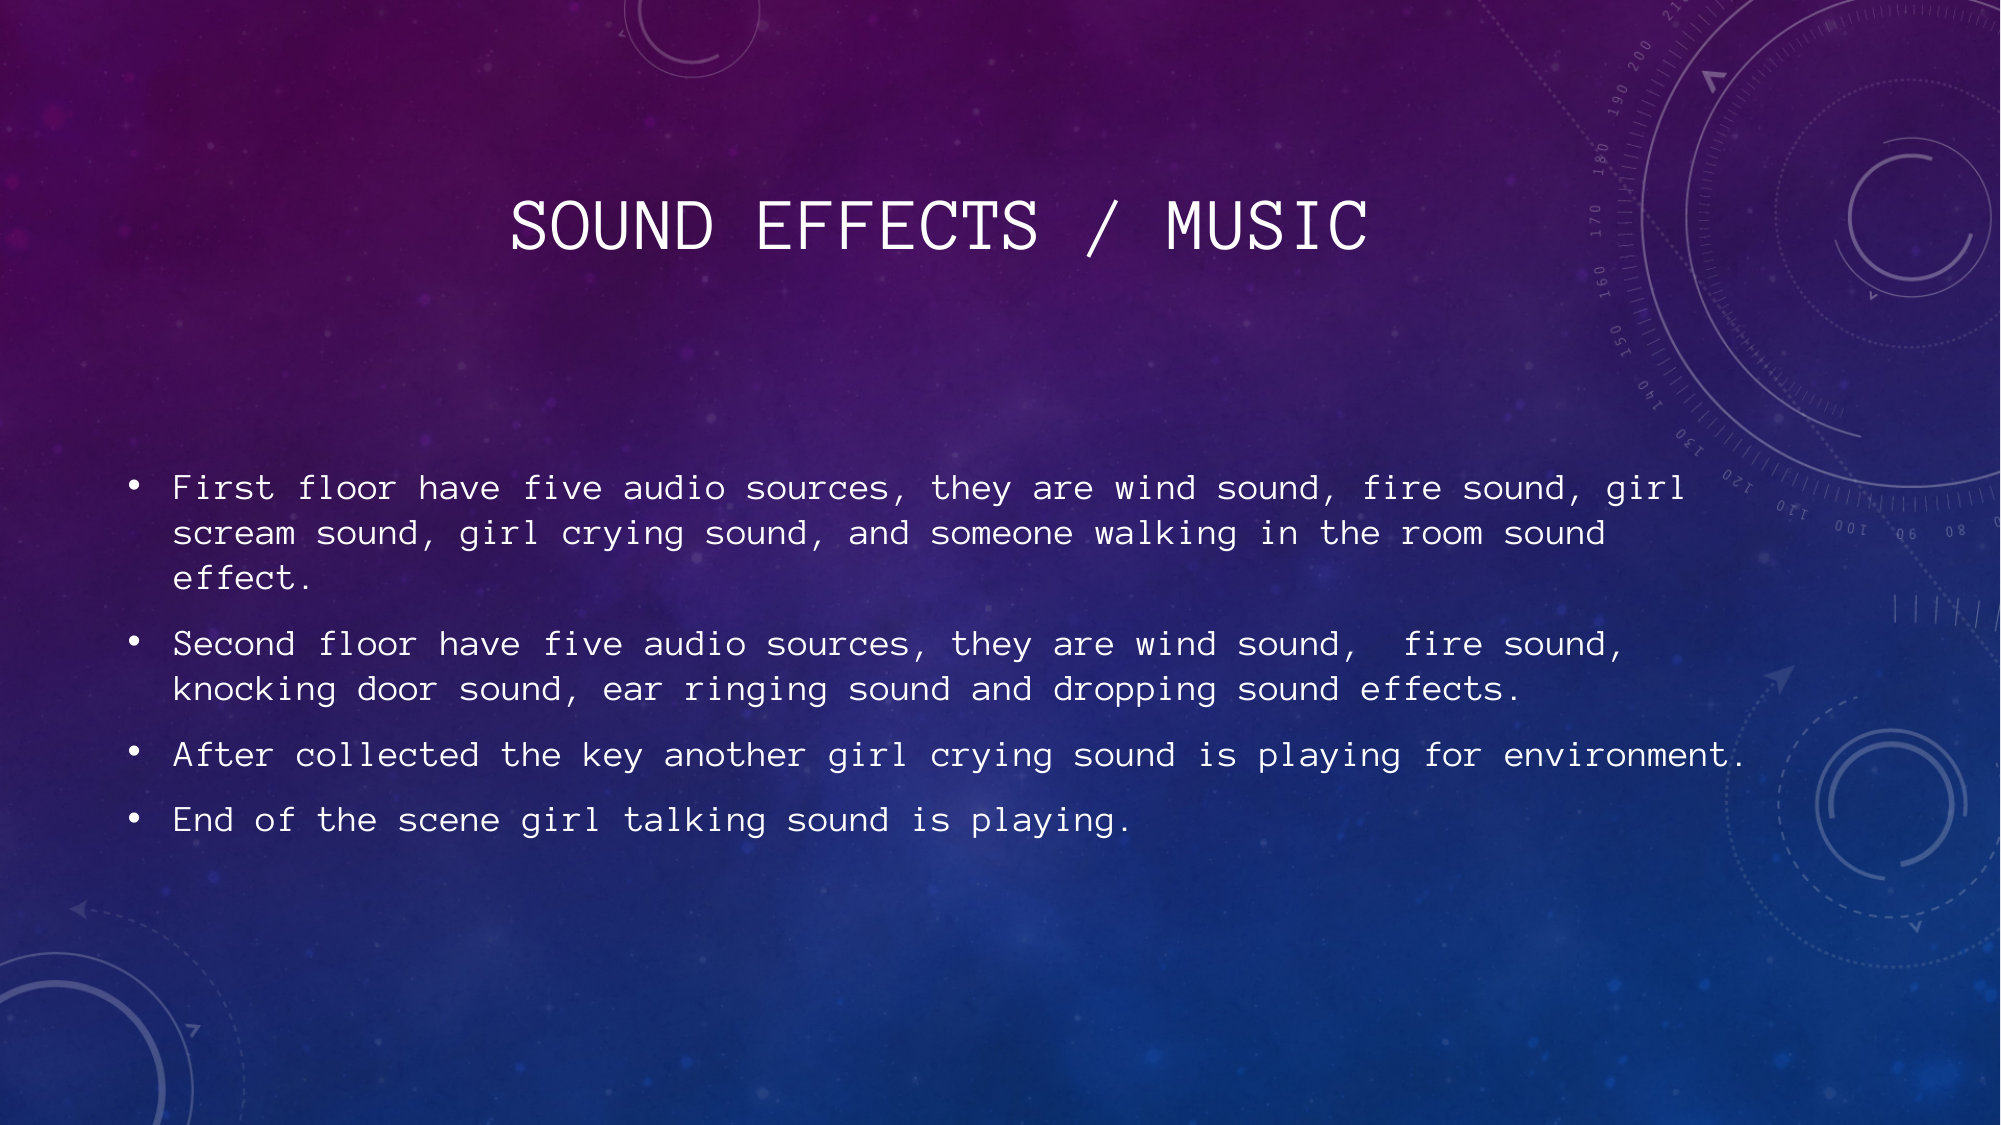

# Sound Effects / Musıc
First floor have five audio sources, they are wind sound, fire sound, girl scream sound, girl crying sound, and someone walking in the room sound effect.
Second floor have five audio sources, they are wind sound,  fire sound, knocking door sound, ear ringing sound and dropping sound effects.
After collected the key another girl crying sound is playing for environment.
End of the scene girl talking sound is playing.